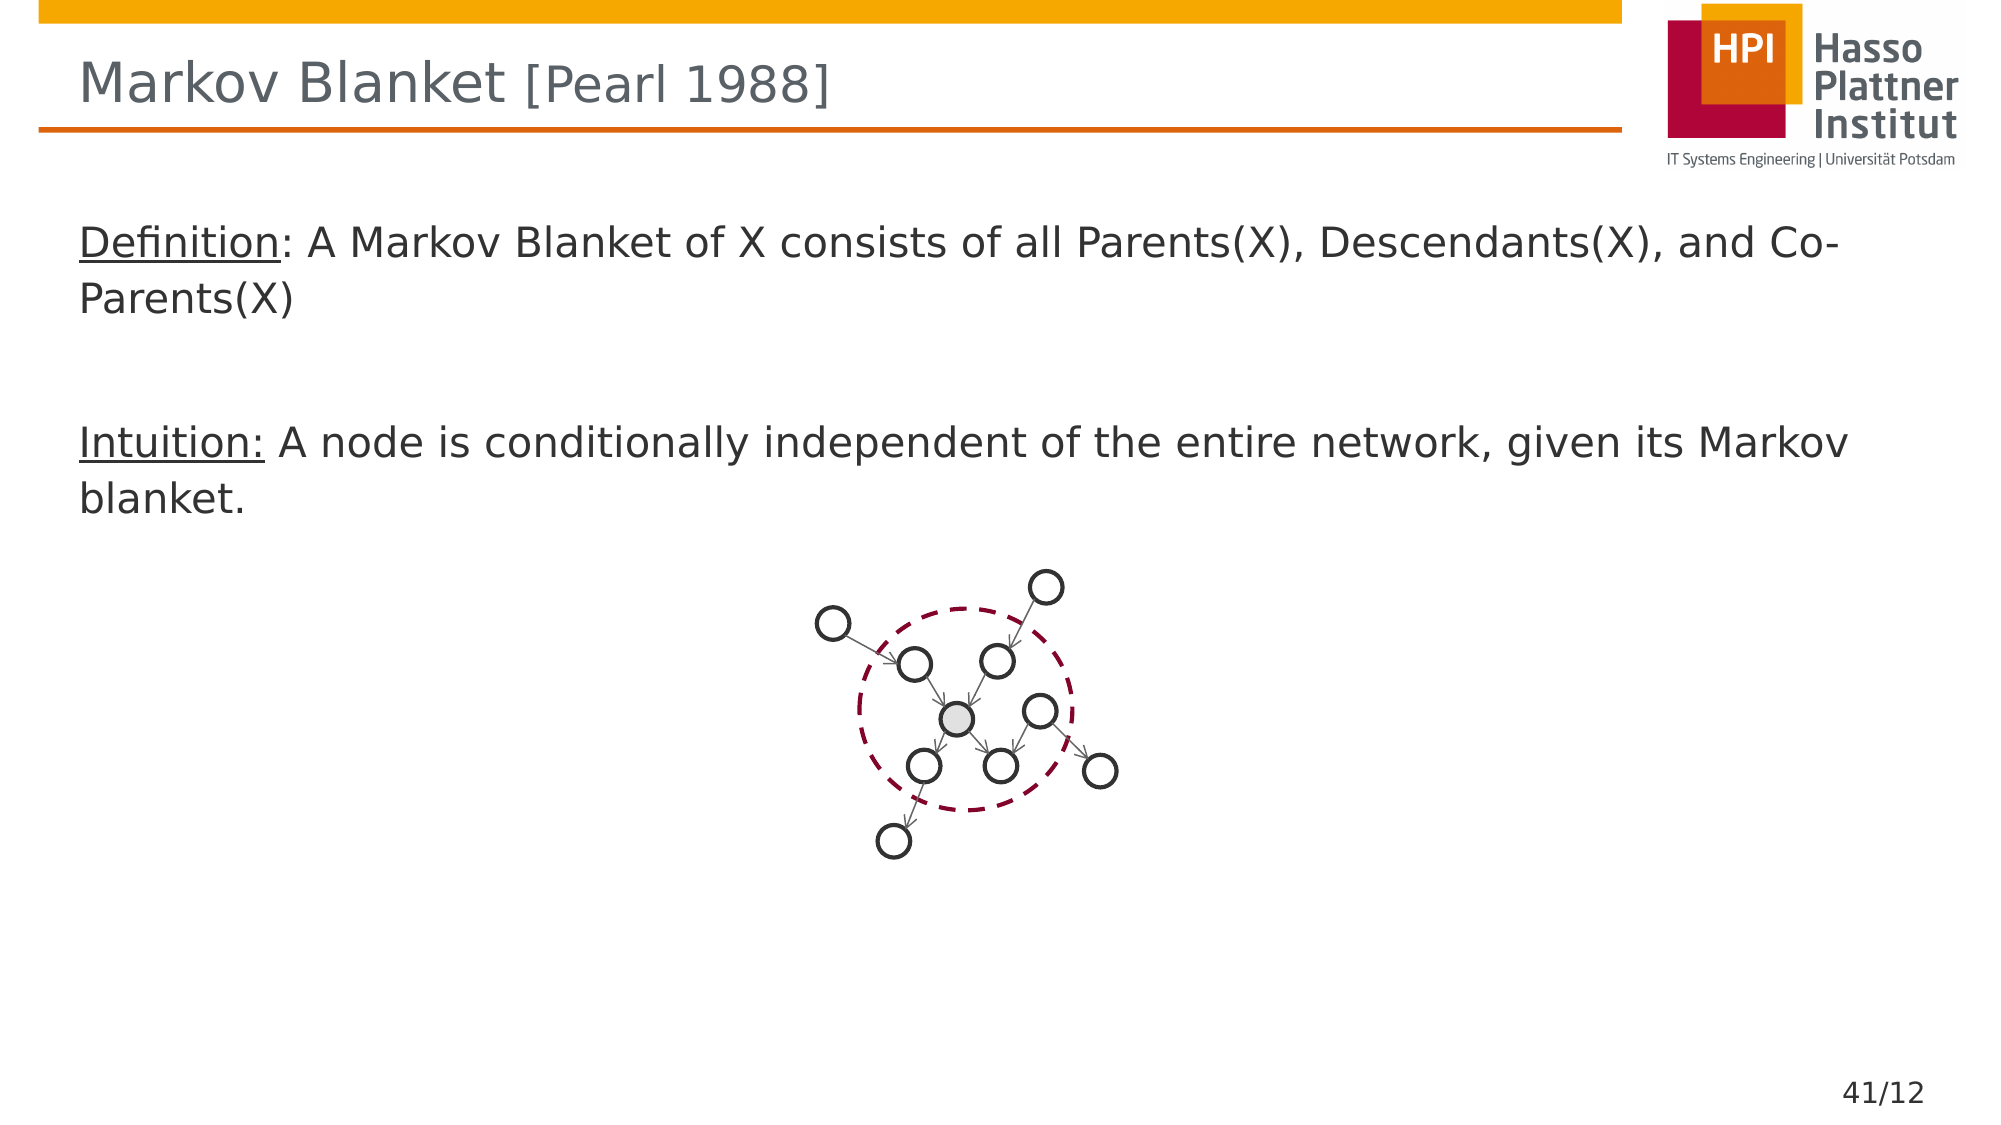

# Markov Blanket [Pearl 1988]
Definition: A Markov Blanket of X consists of all Parents(X), Descendants(X), and Co-Parents(X)

Intuition: A node is conditionally independent of the entire network, given its Markov blanket.